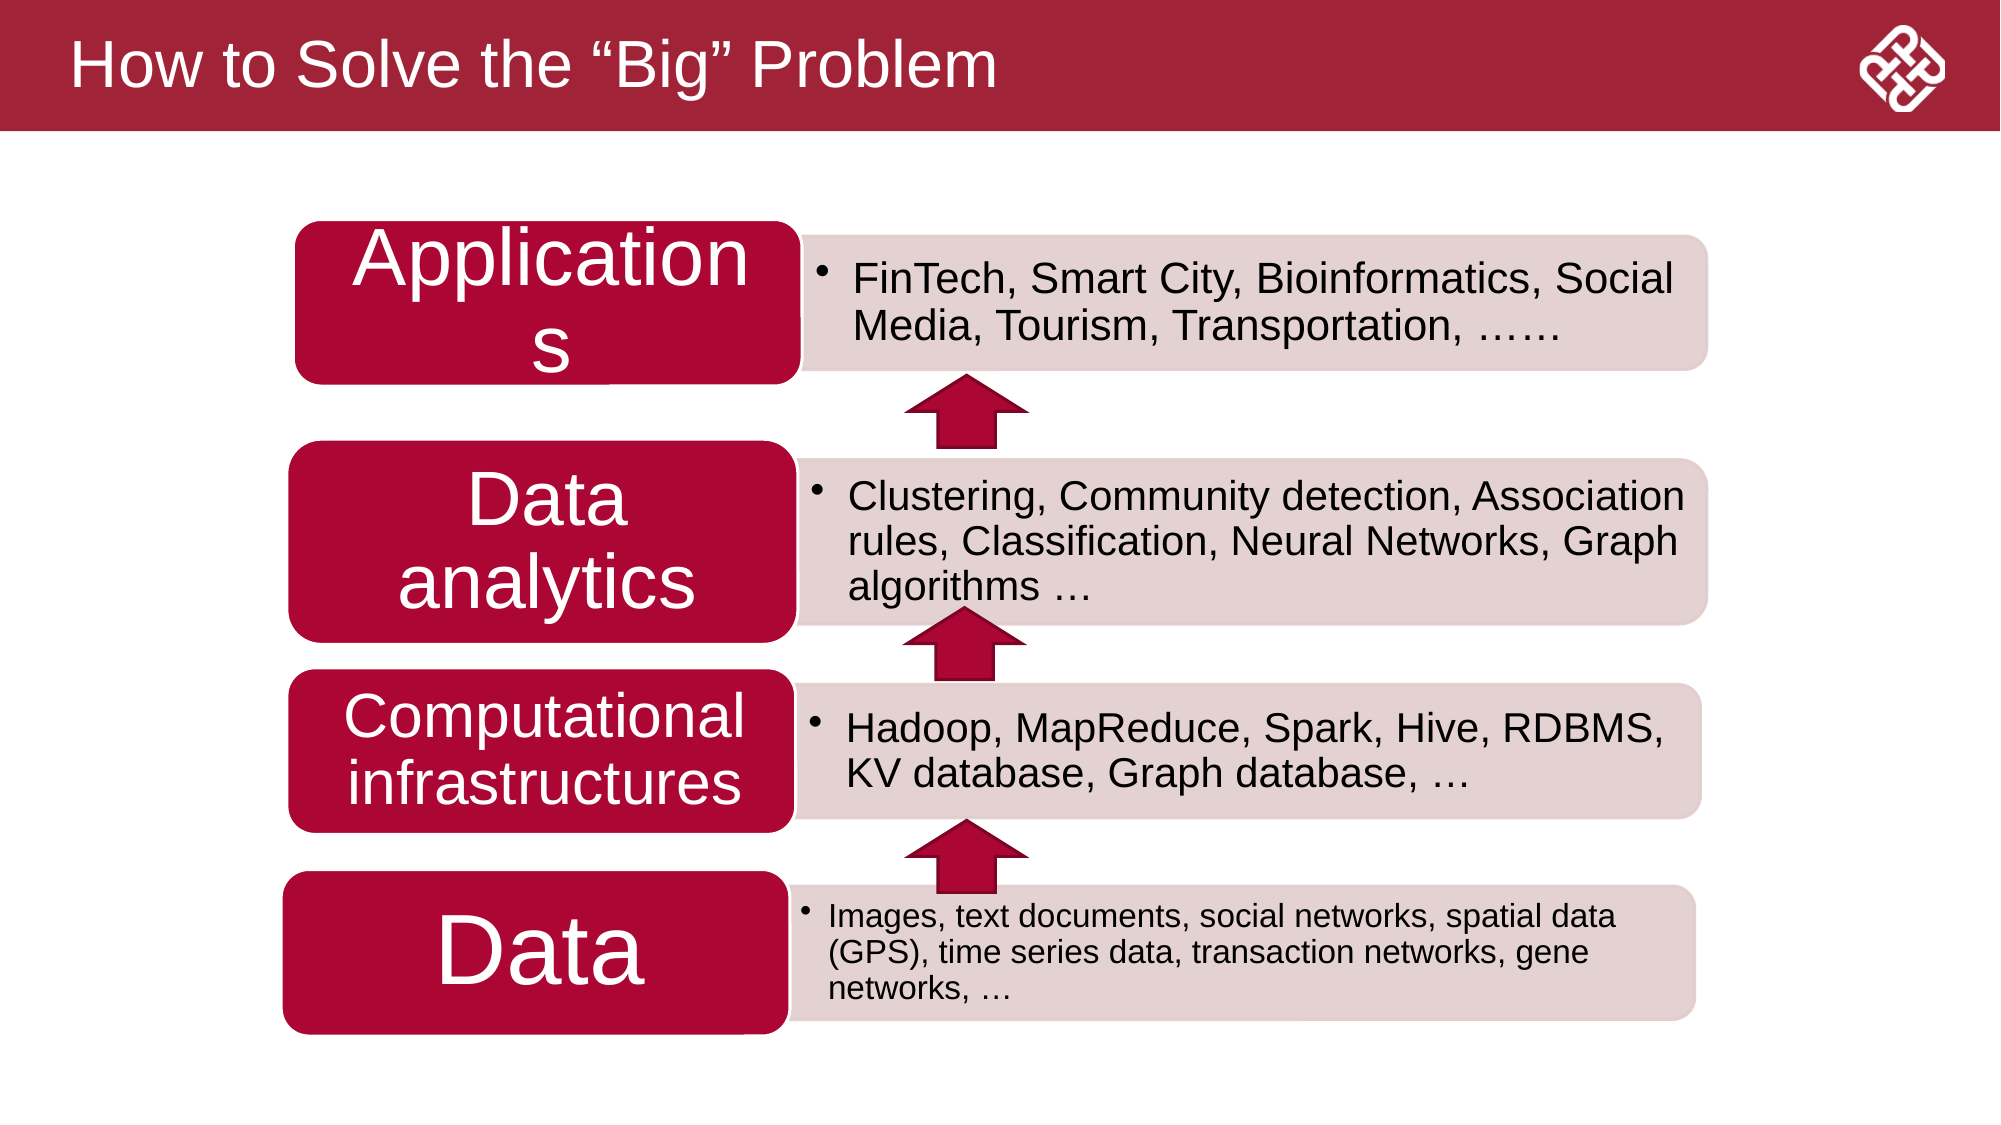

# How to Solve the “Big” Problem

FinTech, Smart City, Bioinformatics, Social Media, Tourism, Transportation, ……
Applications

Clustering, Community detection, Association rules, Classification, Neural Networks, Graph algorithms …
Data analytics

Hadoop, MapReduce, Spark, Hive, RDBMS, KV database, Graph database, …
Computational infrastructures

Images, text documents, social networks, spatial data (GPS), time series data, transaction networks, gene networks, …
Data